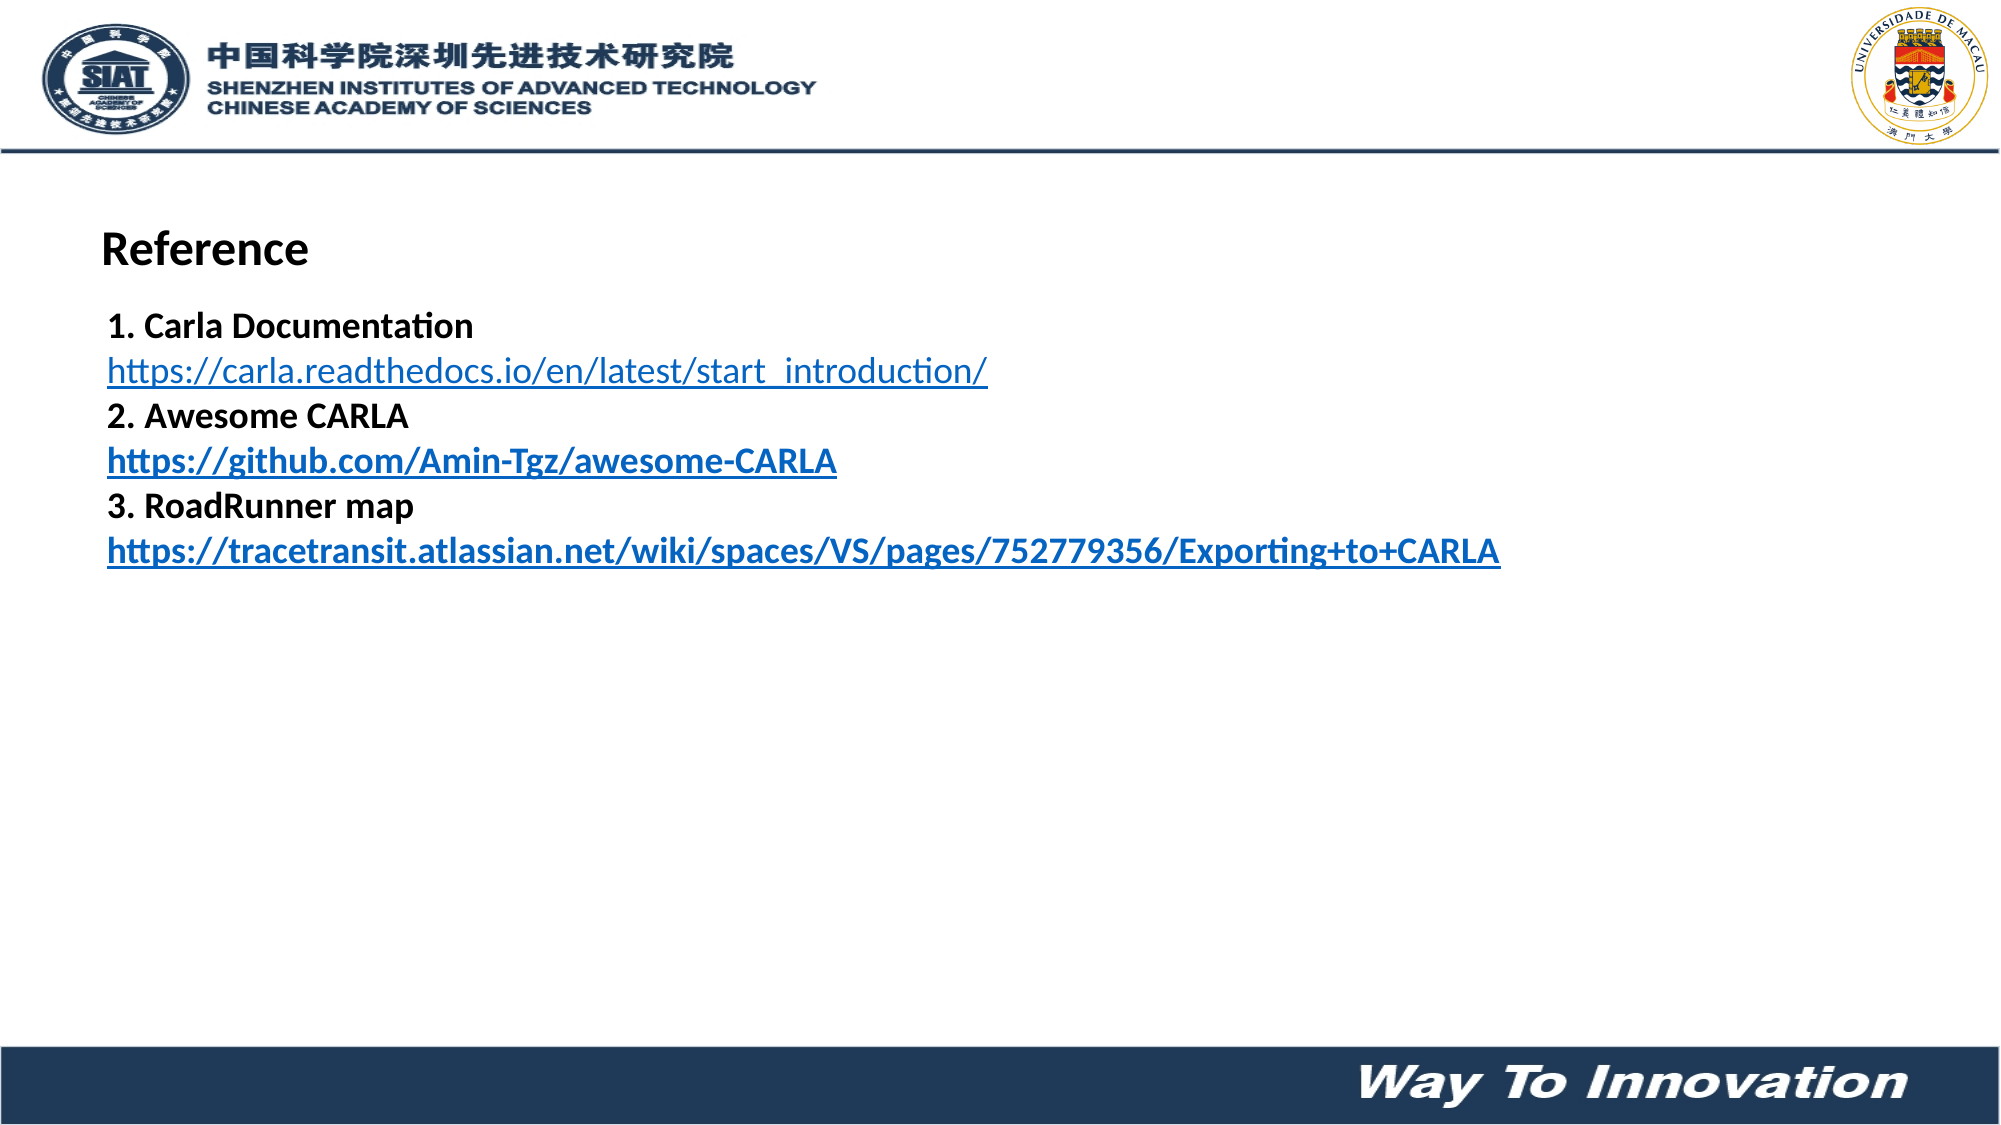

Reference
1. Carla Documentation
https://carla.readthedocs.io/en/latest/start_introduction/
2. Awesome CARLA
https://github.com/Amin-Tgz/awesome-CARLA
3. RoadRunner map
https://tracetransit.atlassian.net/wiki/spaces/VS/pages/752779356/Exporting+to+CARLA